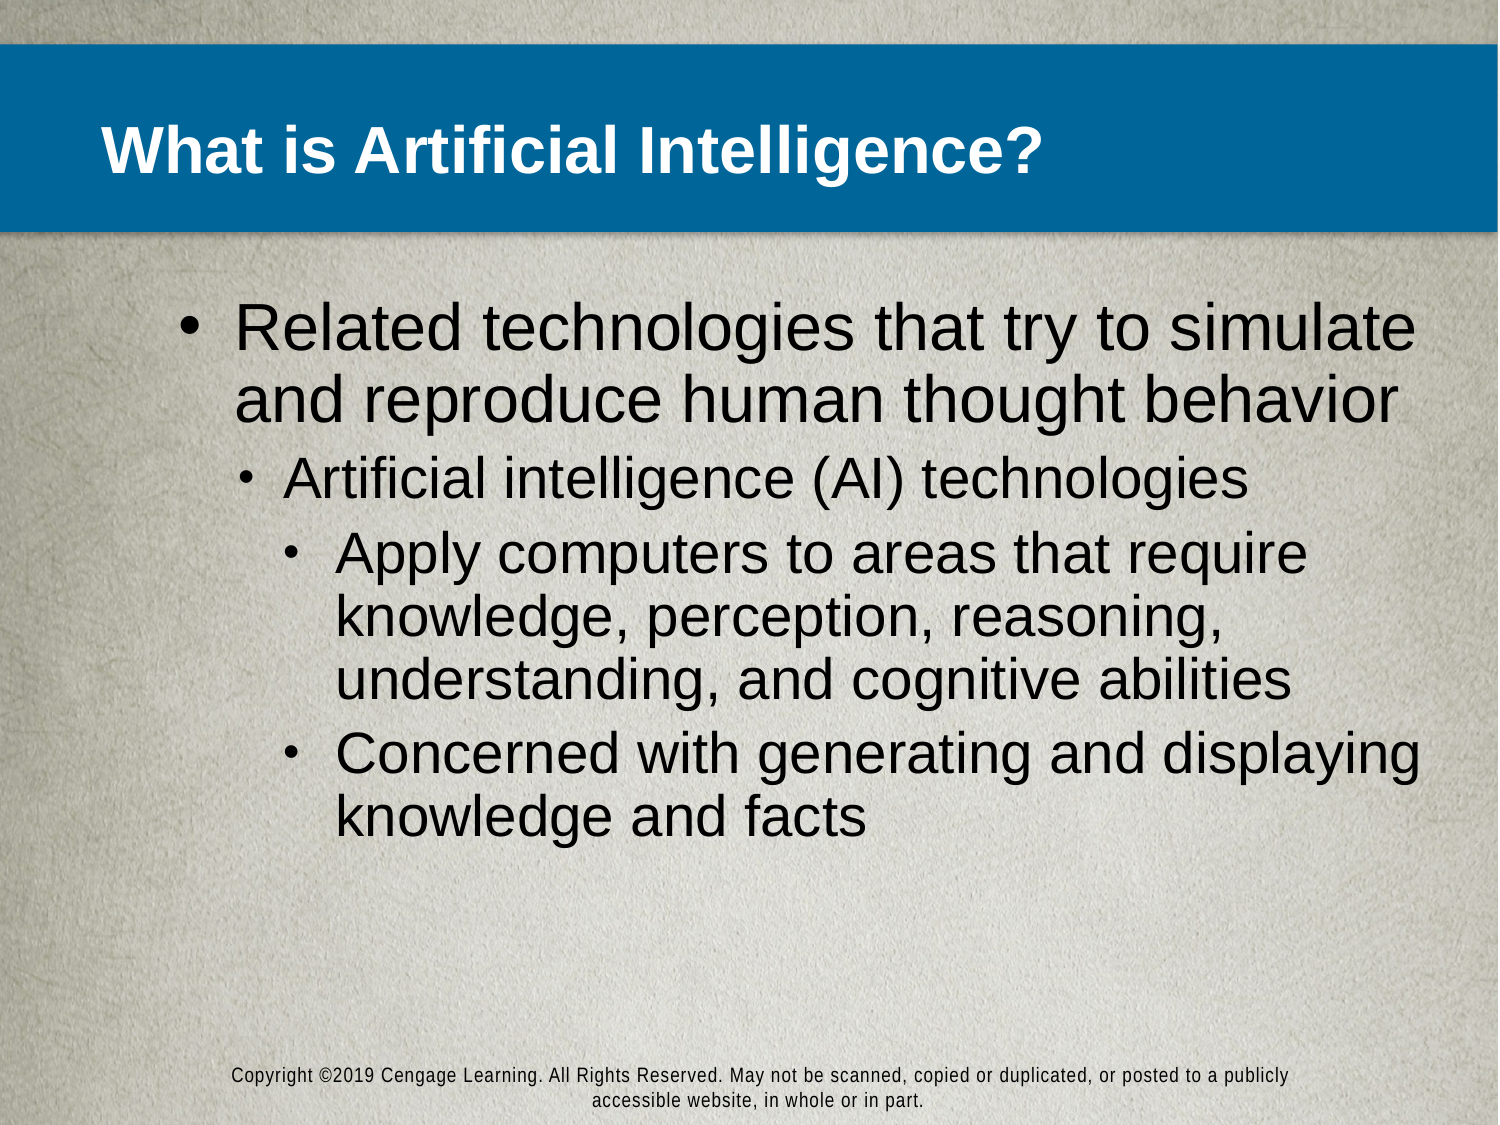

# What is Artificial Intelligence?
Related technologies that try to simulate and reproduce human thought behavior
Artificial intelligence (AI) technologies
Apply computers to areas that require knowledge, perception, reasoning, understanding, and cognitive abilities
Concerned with generating and displaying knowledge and facts